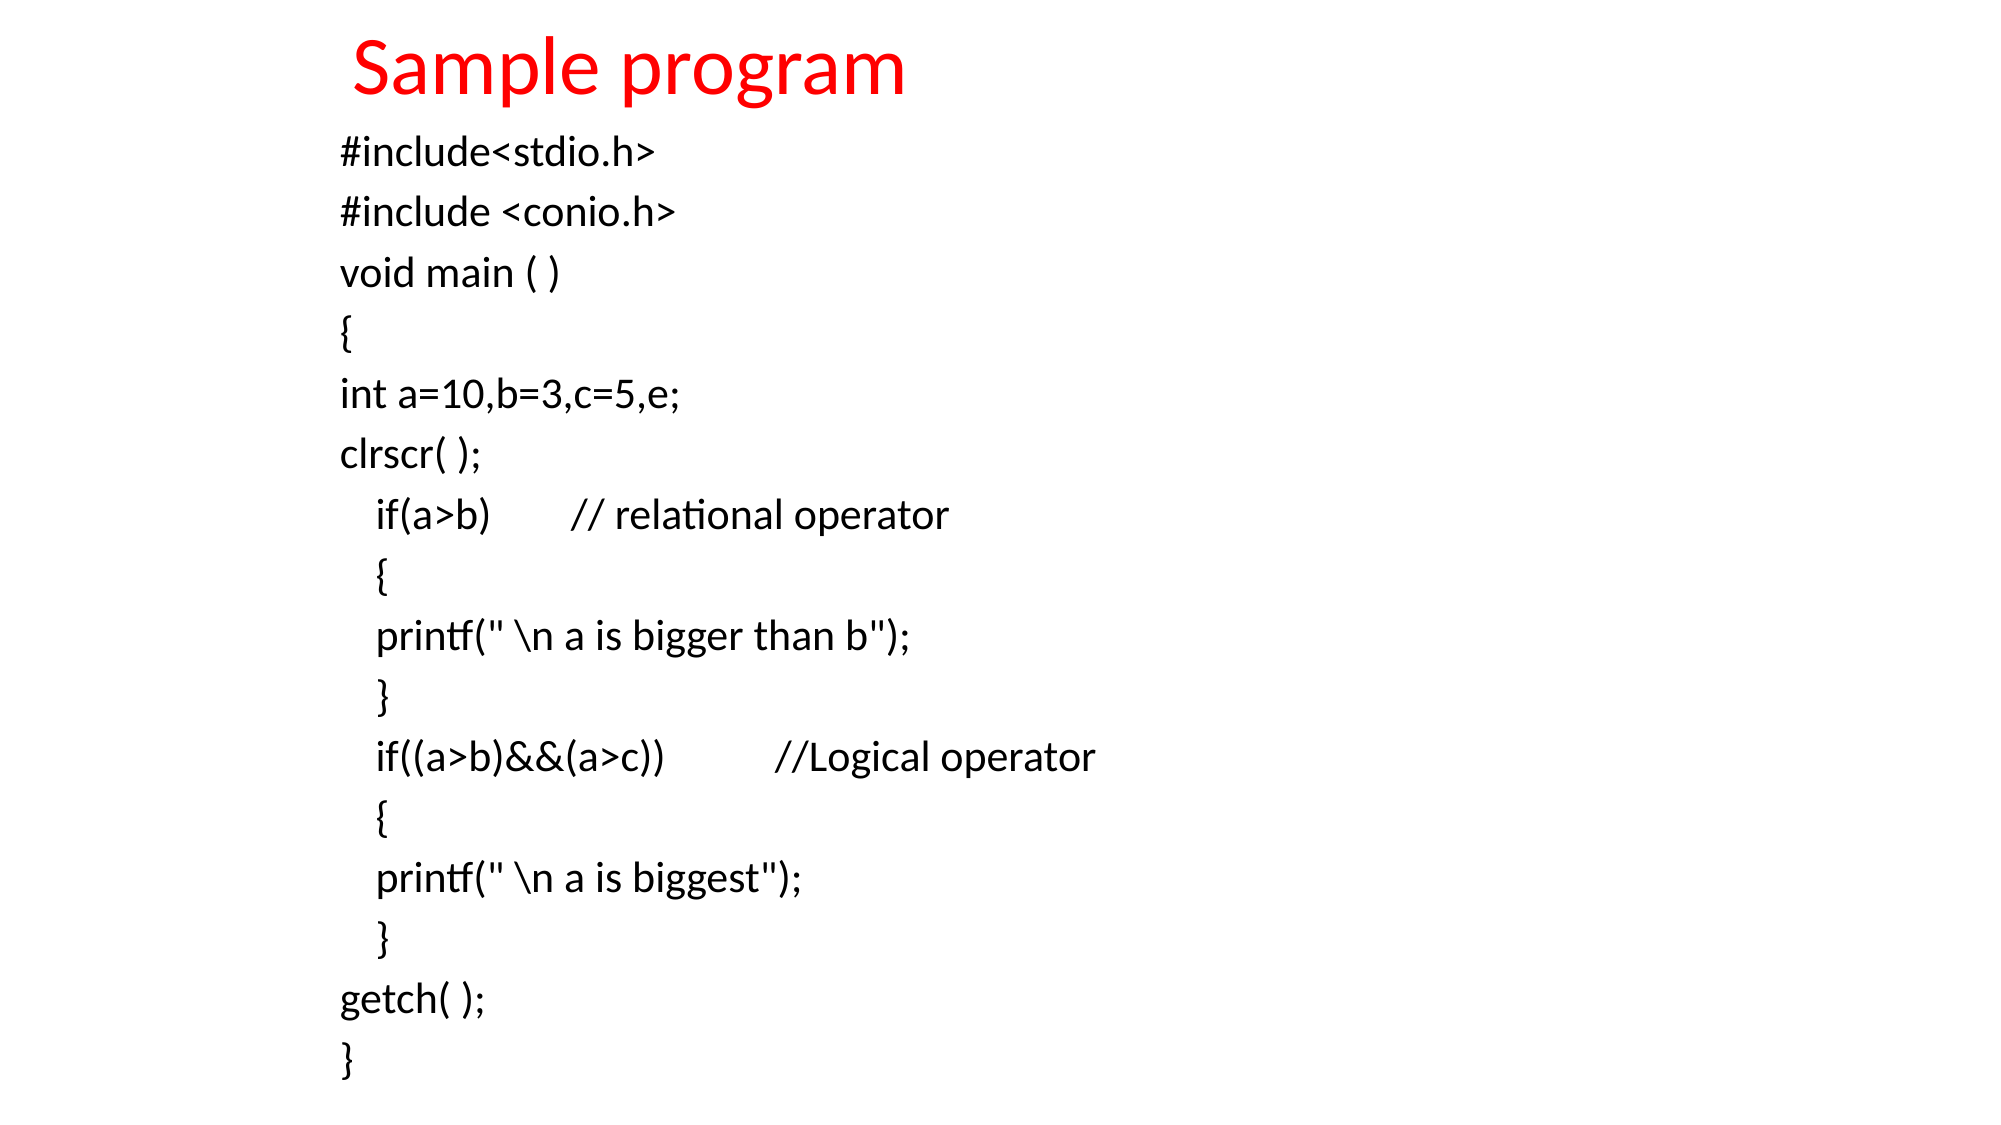

Sample program
#include<stdio.h>
#include <conio.h>
void main ( )
{
int a=10,b=3,c=5,e;
clrscr( );
	if(a>b)        // relational operator
	{
		printf(" \n a is bigger than b");
	}
	if((a>b)&&(a>c))           //Logical operator
	{
		printf(" \n a is biggest");
	}
getch( );
}